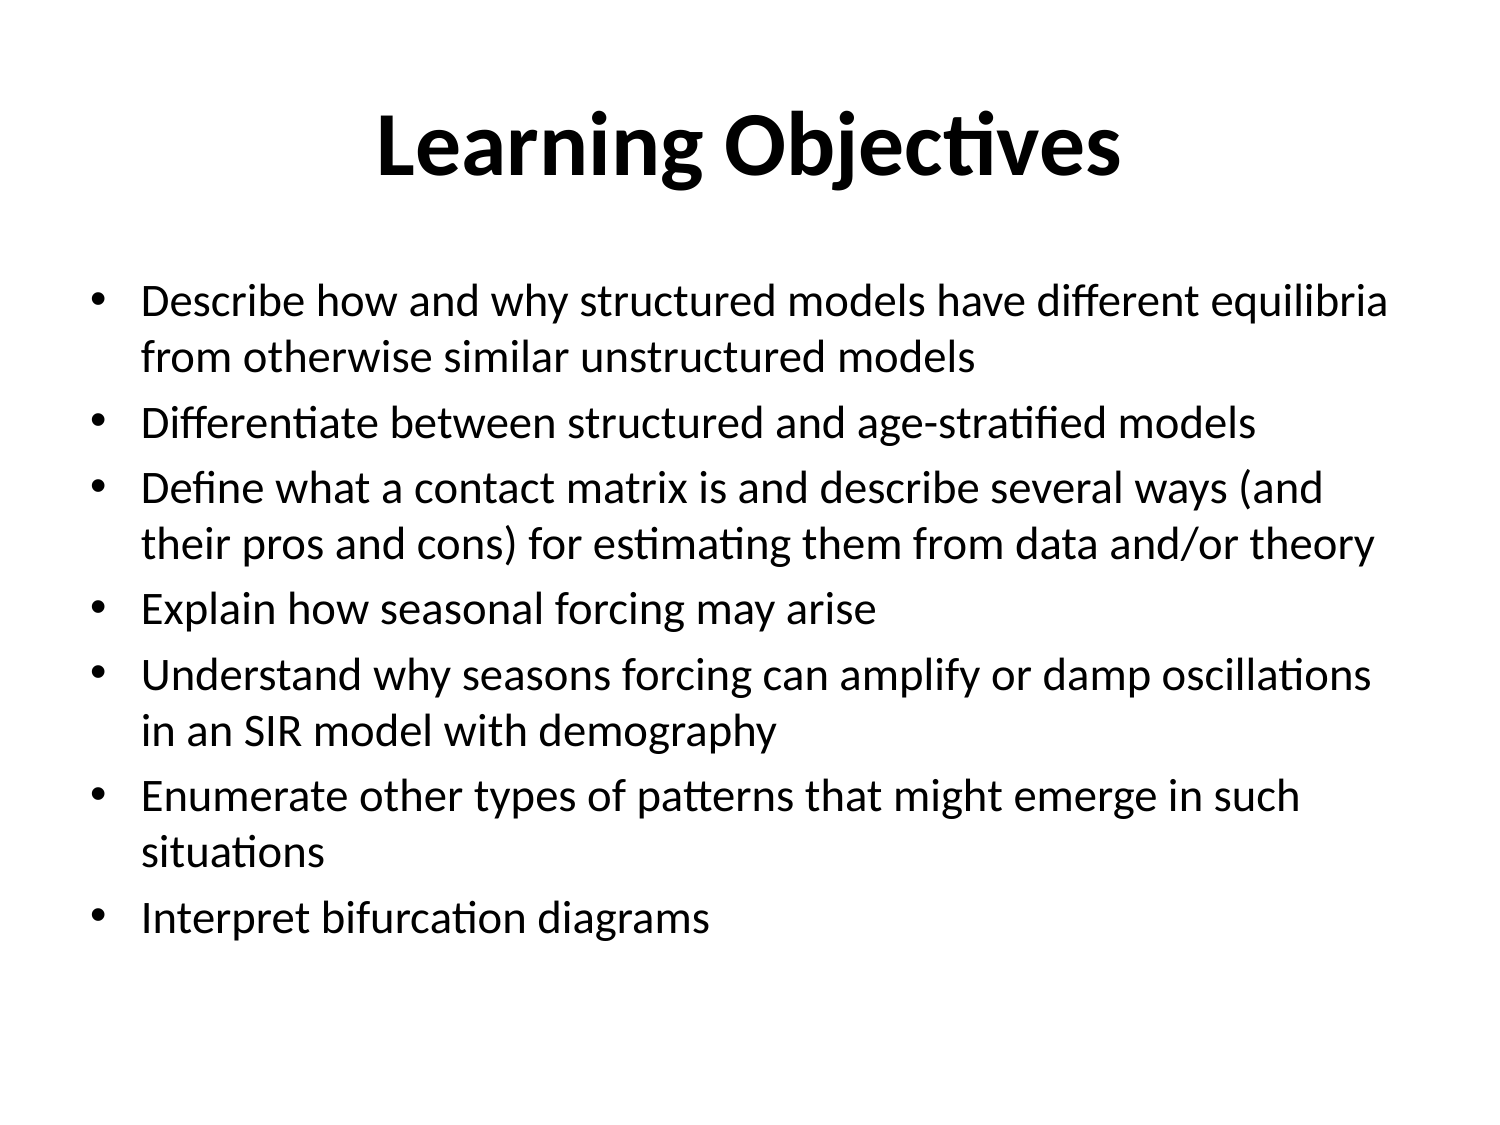

# Learning Objectives
Describe how and why structured models have different equilibria from otherwise similar unstructured models
Differentiate between structured and age-stratified models
Define what a contact matrix is and describe several ways (and their pros and cons) for estimating them from data and/or theory
Explain how seasonal forcing may arise
Understand why seasons forcing can amplify or damp oscillations in an SIR model with demography
Enumerate other types of patterns that might emerge in such situations
Interpret bifurcation diagrams